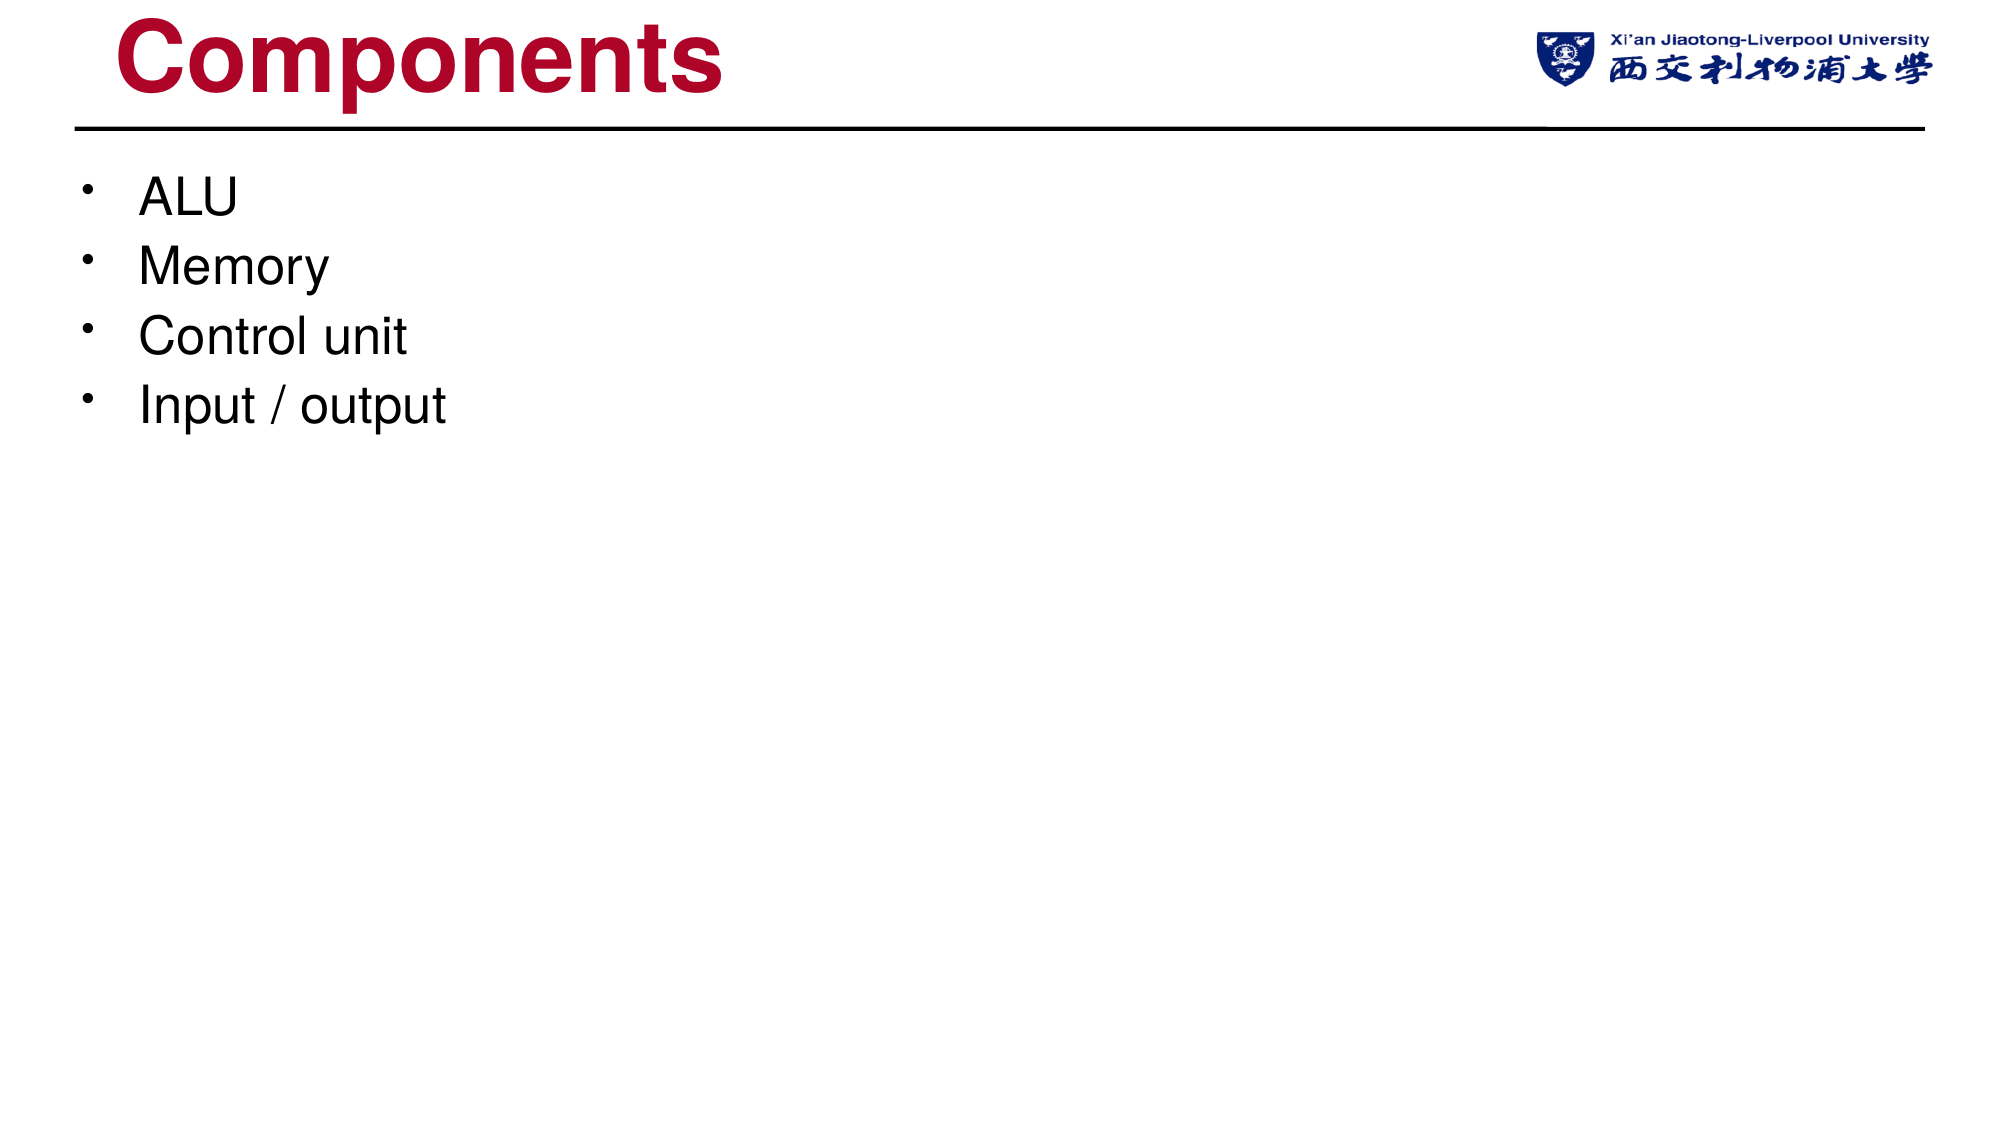

# Components
ALU
Memory
Control unit
Input / output